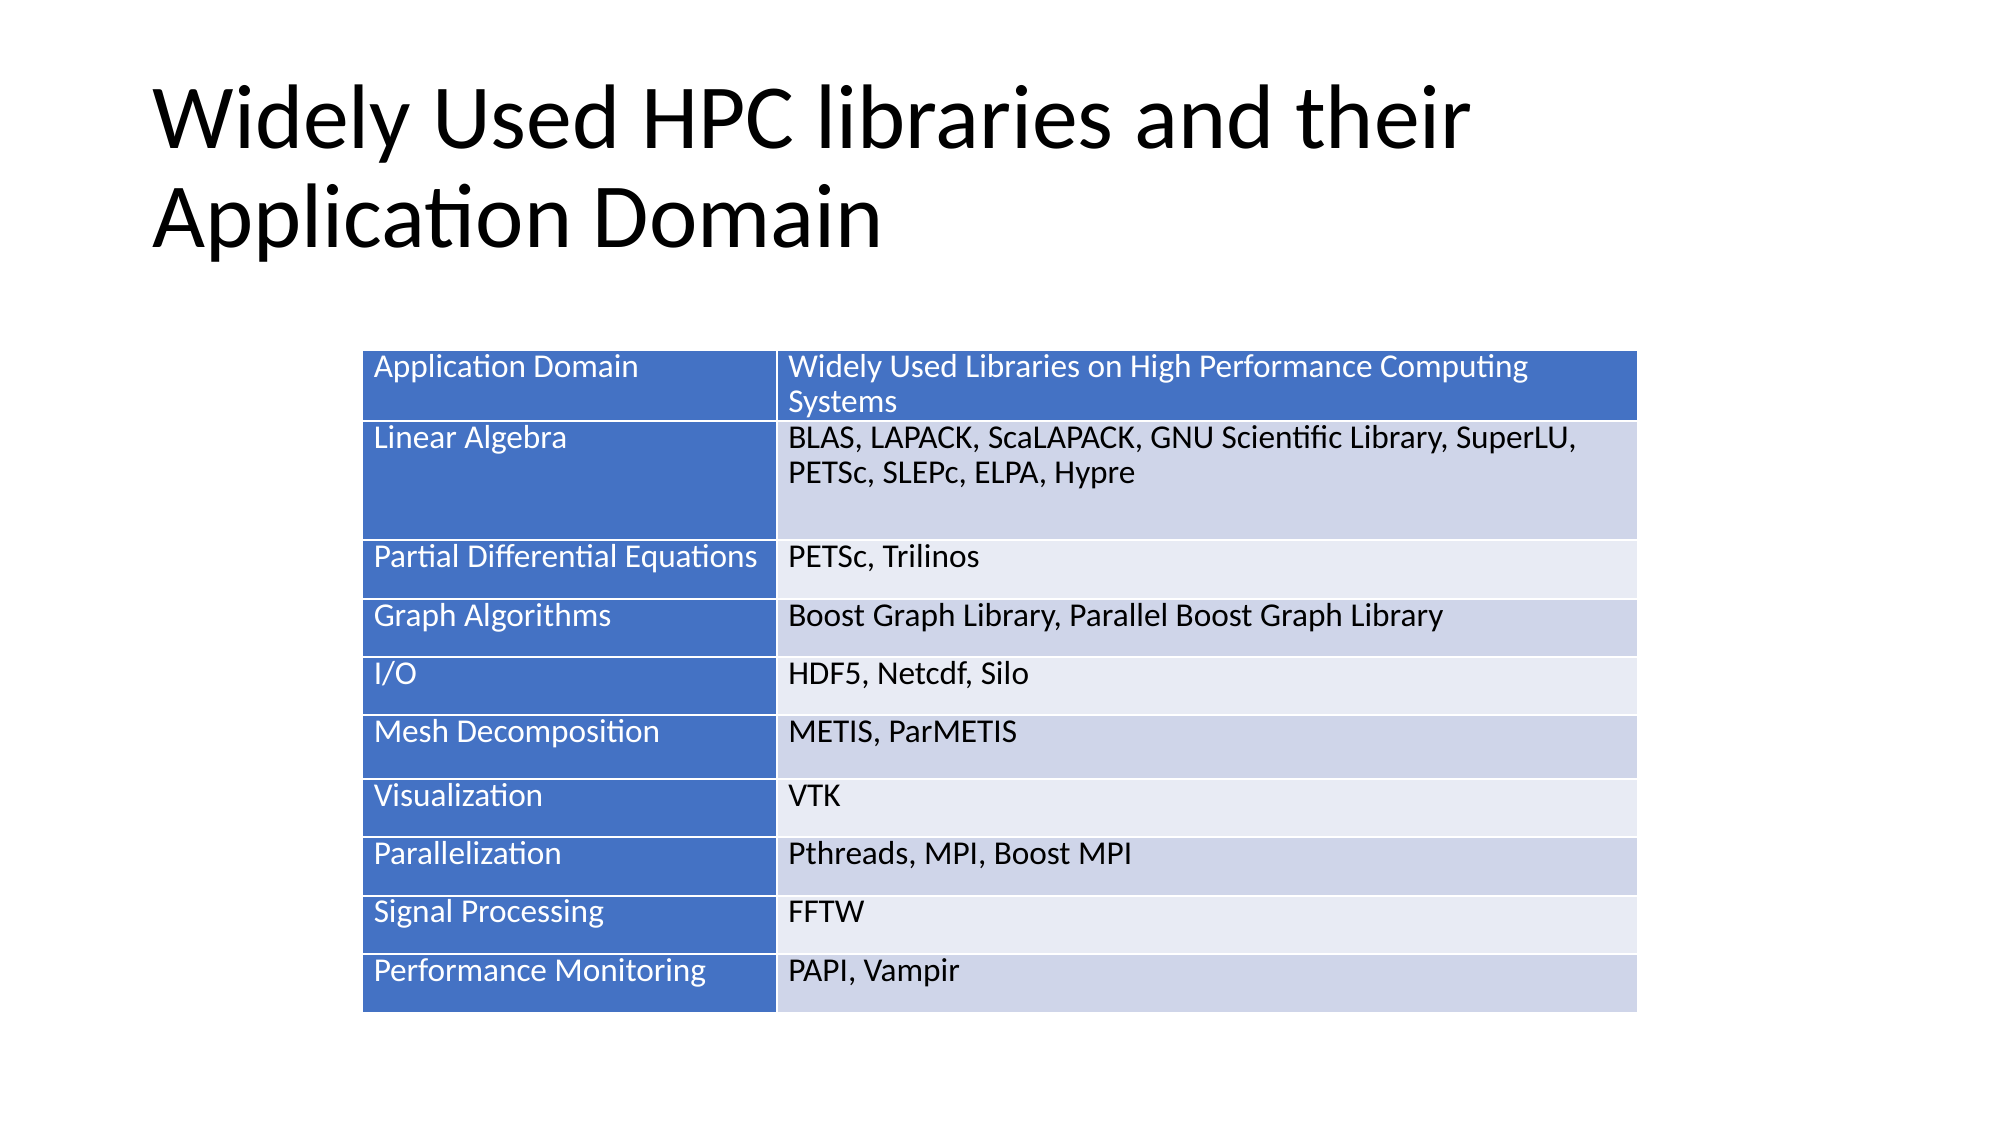

# Widely Used HPC libraries and their Application Domain
| Application Domain | Widely Used Libraries on High Performance Computing Systems |
| --- | --- |
| Linear Algebra | BLAS, LAPACK, ScaLAPACK, GNU Scientific Library, SuperLU, PETSc, SLEPc, ELPA, Hypre |
| Partial Differential Equations | PETSc, Trilinos |
| Graph Algorithms | Boost Graph Library, Parallel Boost Graph Library |
| I/O | HDF5, Netcdf, Silo |
| Mesh Decomposition | METIS, ParMETIS |
| Visualization | VTK |
| Parallelization | Pthreads, MPI, Boost MPI |
| Signal Processing | FFTW |
| Performance Monitoring | PAPI, Vampir |